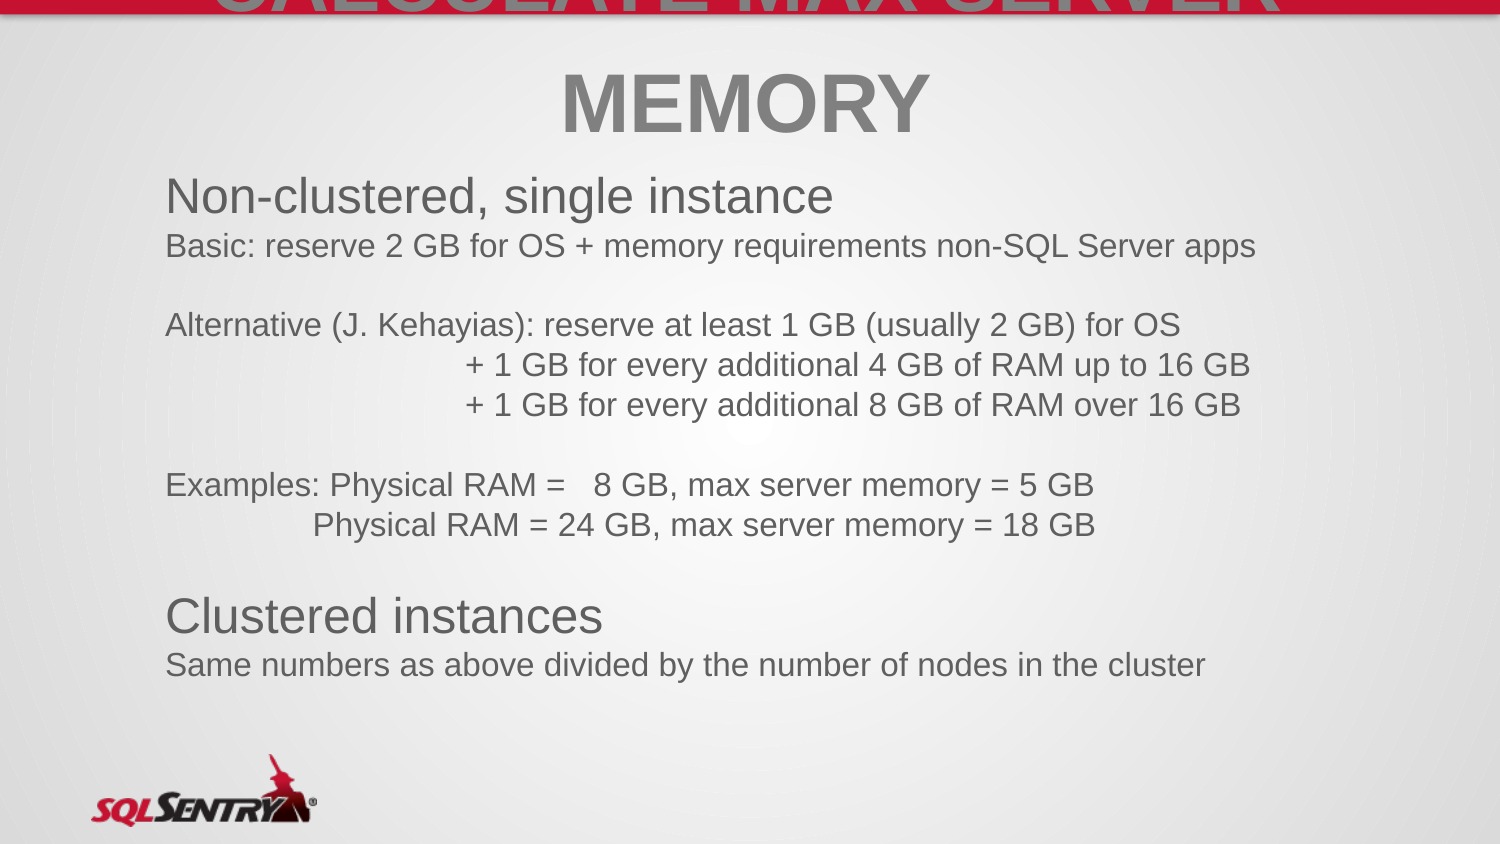

# calculate max server memory
Non-clustered, single instance
Basic: reserve 2 GB for OS + memory requirements non-SQL Server apps

Alternative (J. Kehayias): reserve at least 1 GB (usually 2 GB) for OS
		+ 1 GB for every additional 4 GB of RAM up to 16 GB
		+ 1 GB for every additional 8 GB of RAM over 16 GB

Examples: Physical RAM =   8 GB, max server memory = 5 GB
                Physical RAM = 24 GB, max server memory = 18 GB

Clustered instances
Same numbers as above divided by the number of nodes in the cluster